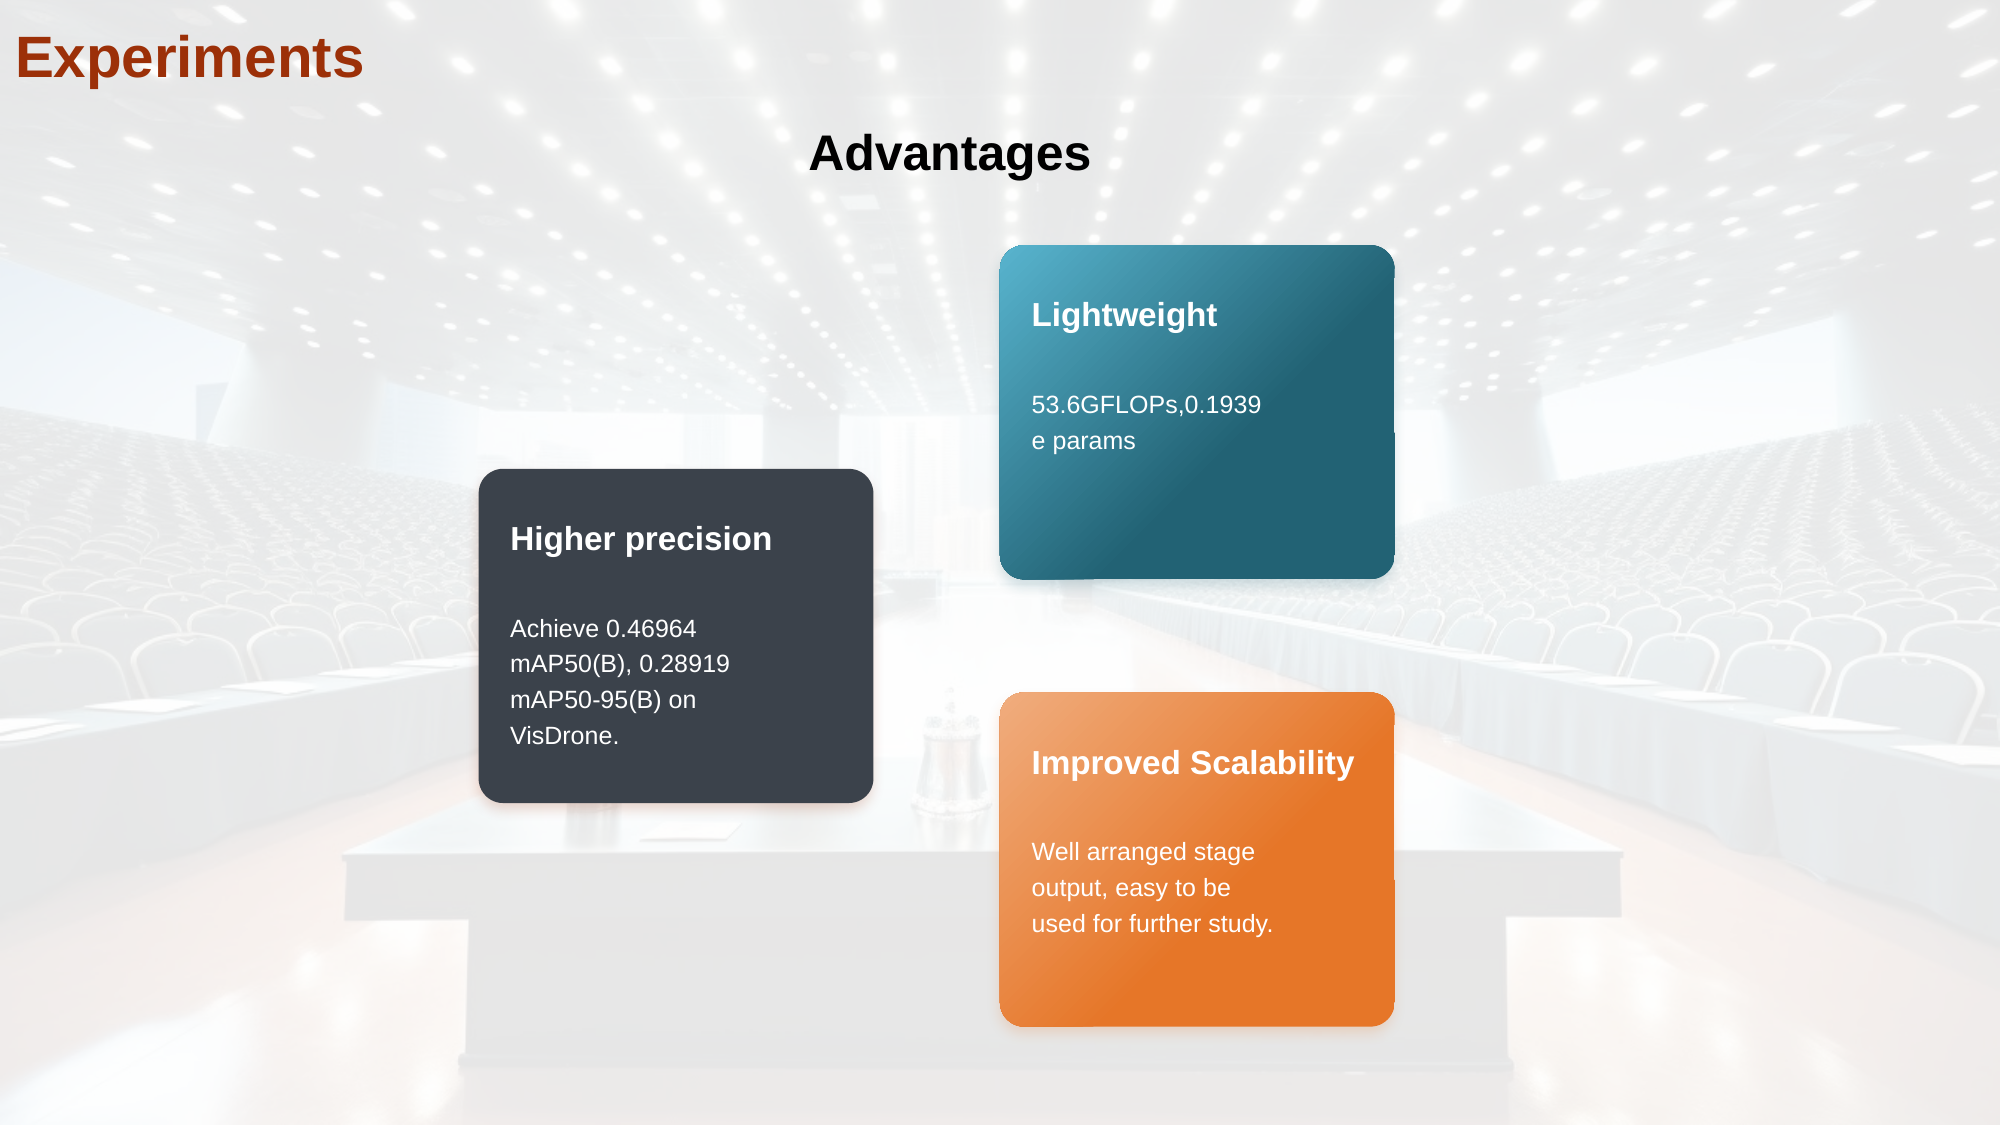

# Experiments
Advantages

Lightweight
53.6GFLOPs,0.1939e params

Higher precision
Achieve 0.46964 mAP50(B), 0.28919 mAP50-95(B) on VisDrone.

Improved Scalability
Well arranged stage output, easy to be used for further study.